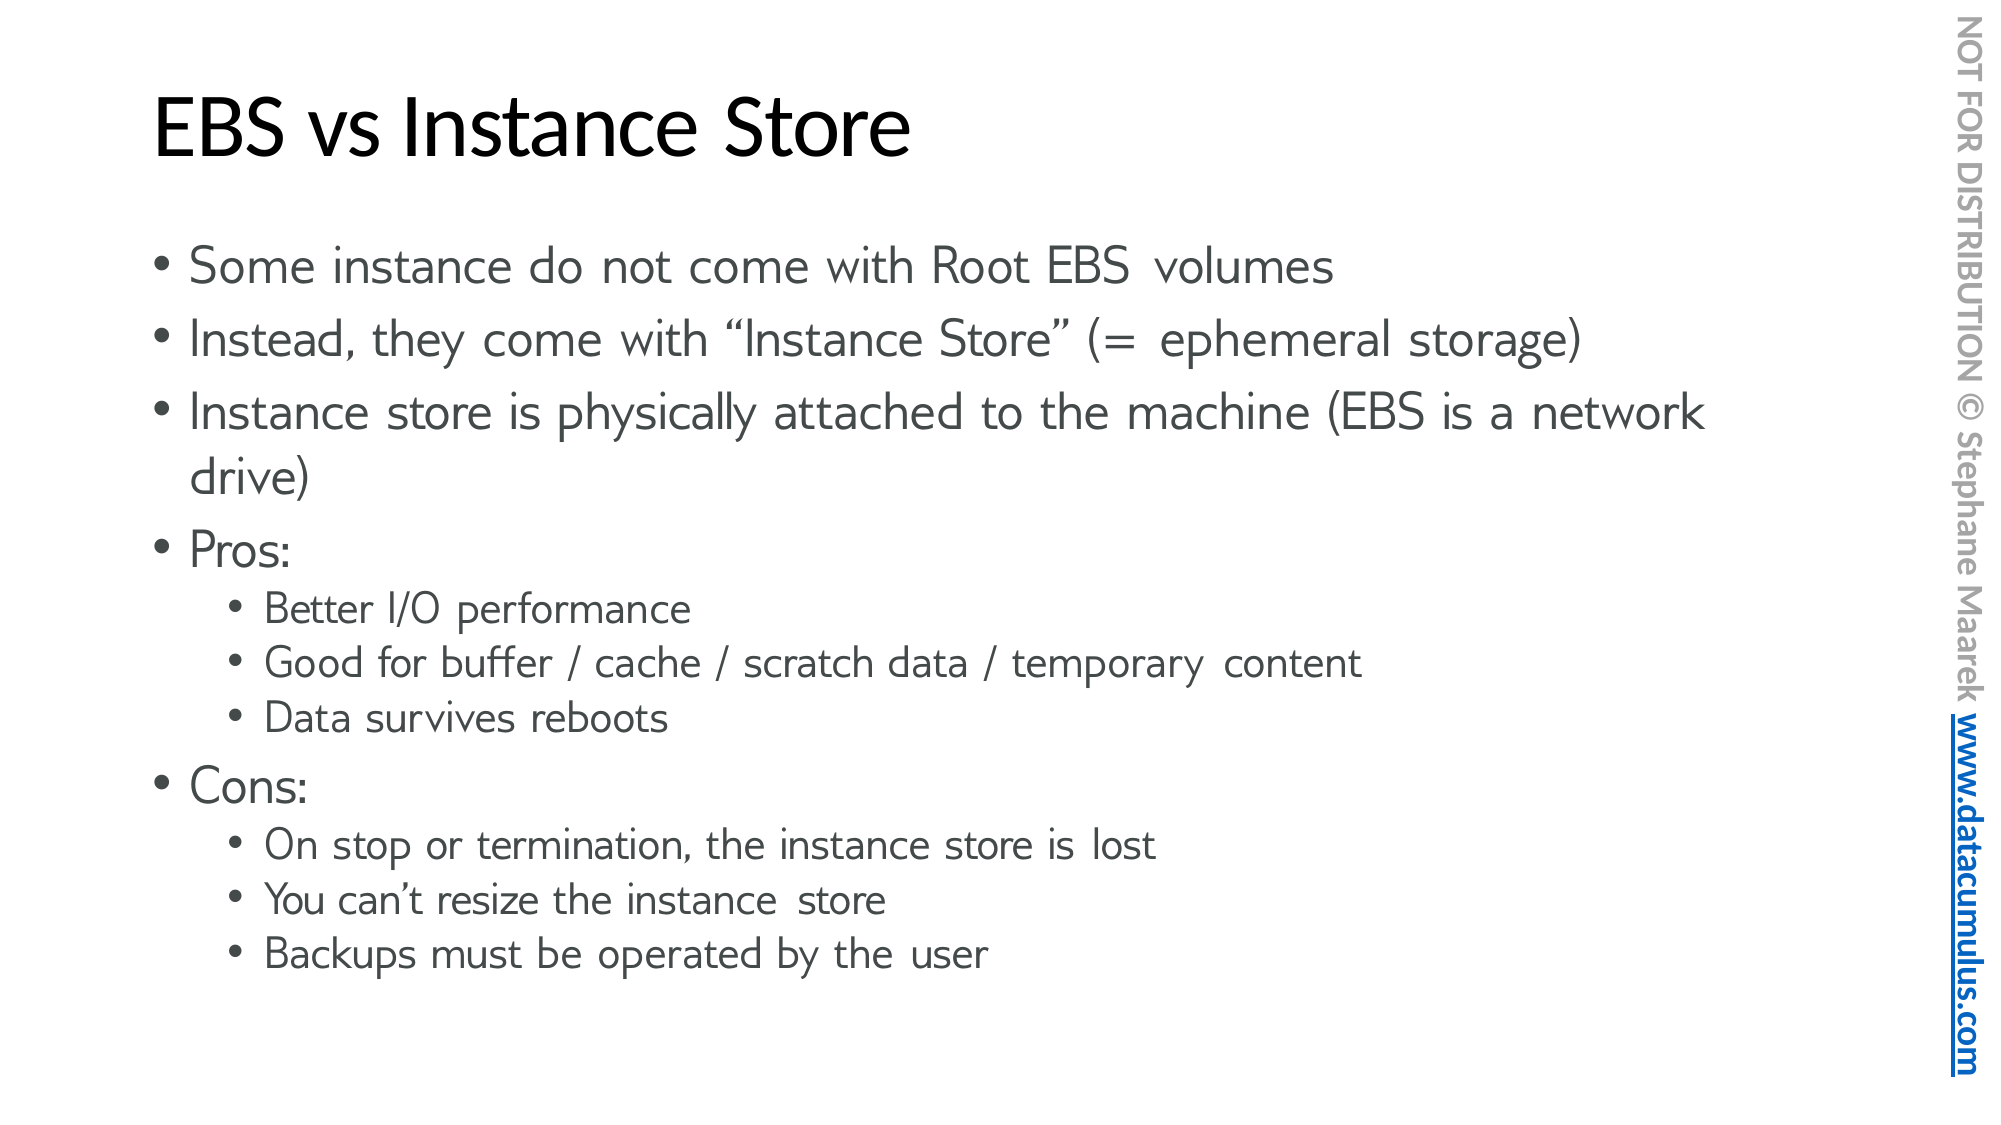

NOT FOR DISTRIBUTION © Stephane Maarek www.datacumulus.com
# EBS vs Instance Store
Some instance do not come with Root EBS volumes
Instead, they come with “Instance Store” (= ephemeral storage)
Instance store is physically attached to the machine (EBS is a network drive)
Pros:
Better I/O performance
Good for buffer / cache / scratch data / temporary content
Data survives reboots
Cons:
On stop or termination, the instance store is lost
You can’t resize the instance store
Backups must be operated by the user
© Stephane Maarek